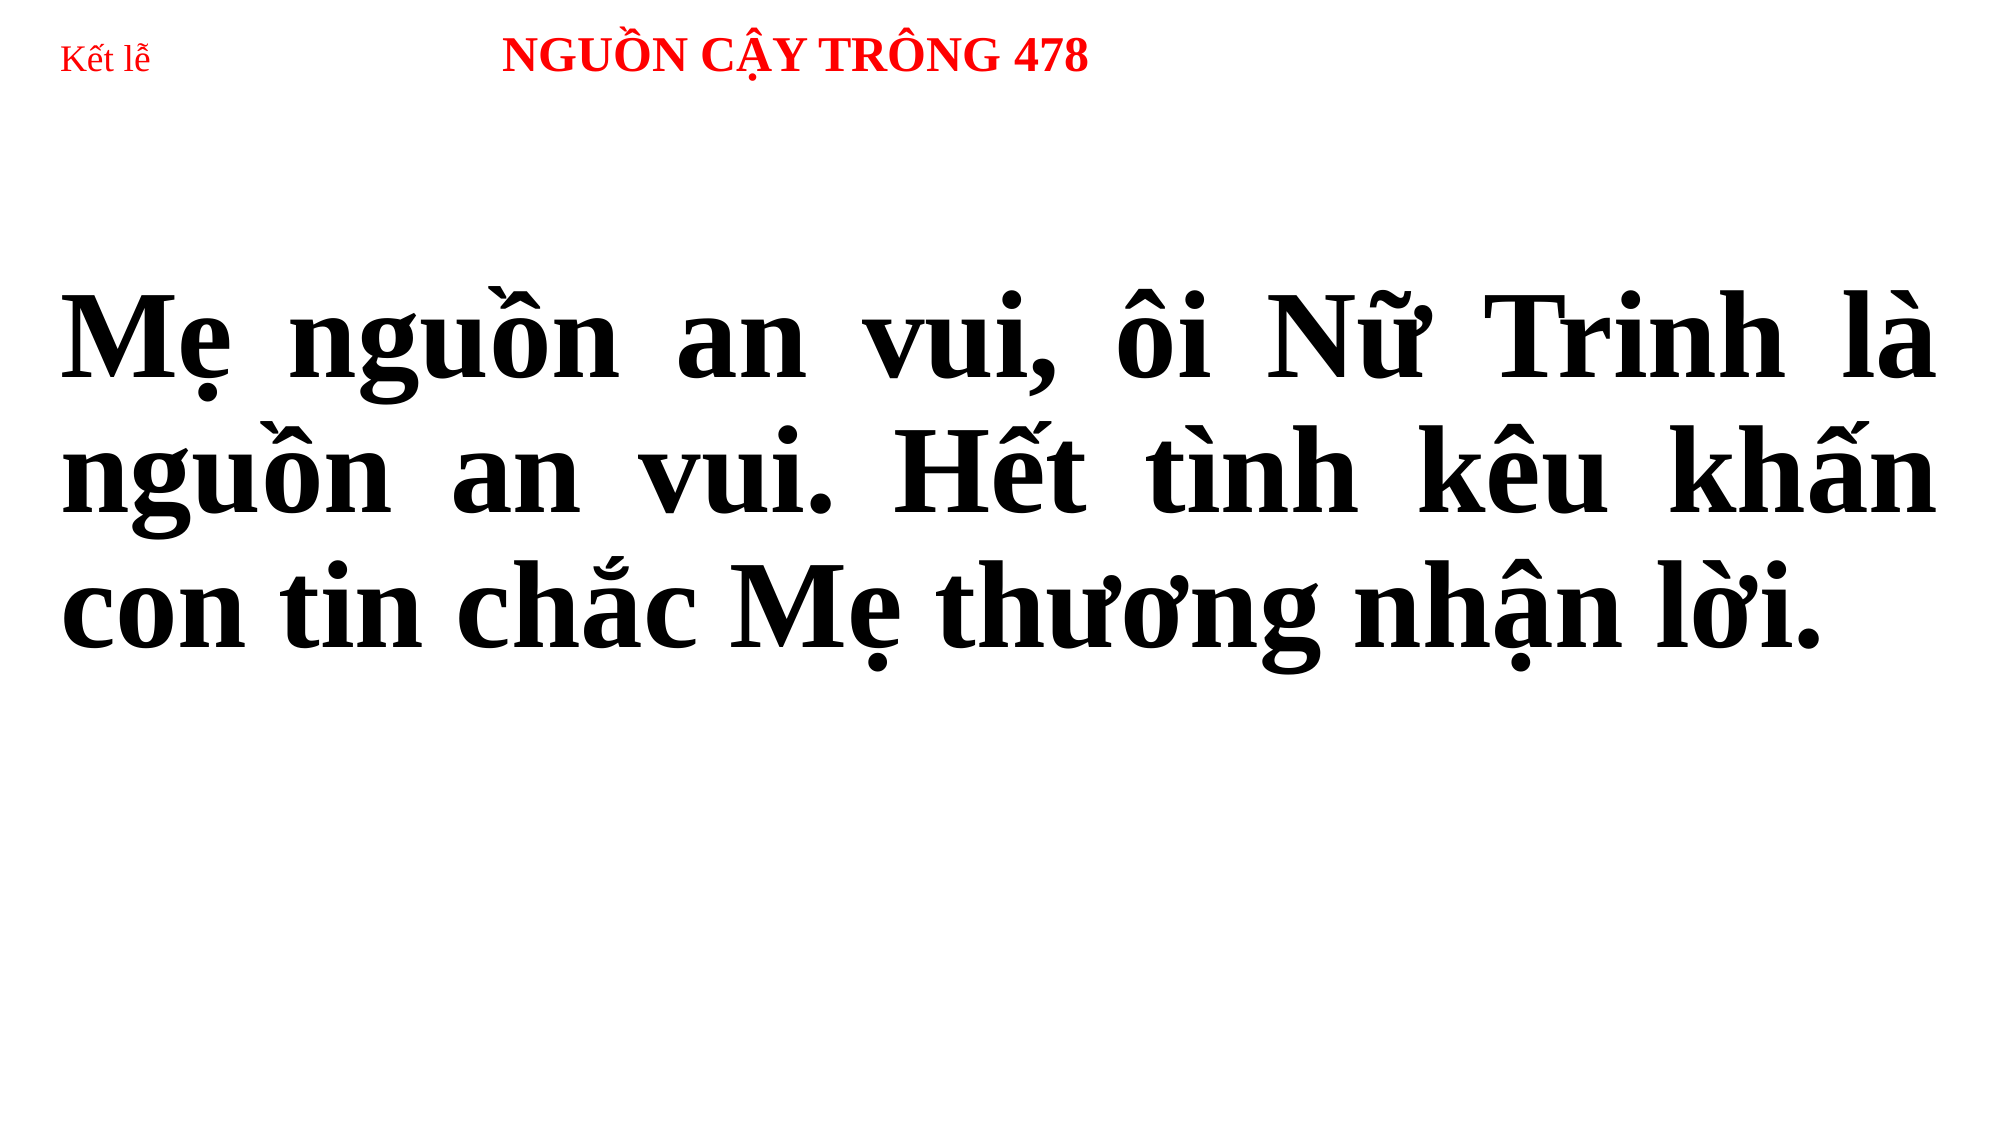

# Kết lễ                                     NGUỒN CẬY TRÔNG 478
Mẹ nguồn an vui, ôi Nữ Trinh là nguồn an vui. Hết tình kêu khấn con tin chắc Mẹ thương nhận lời.